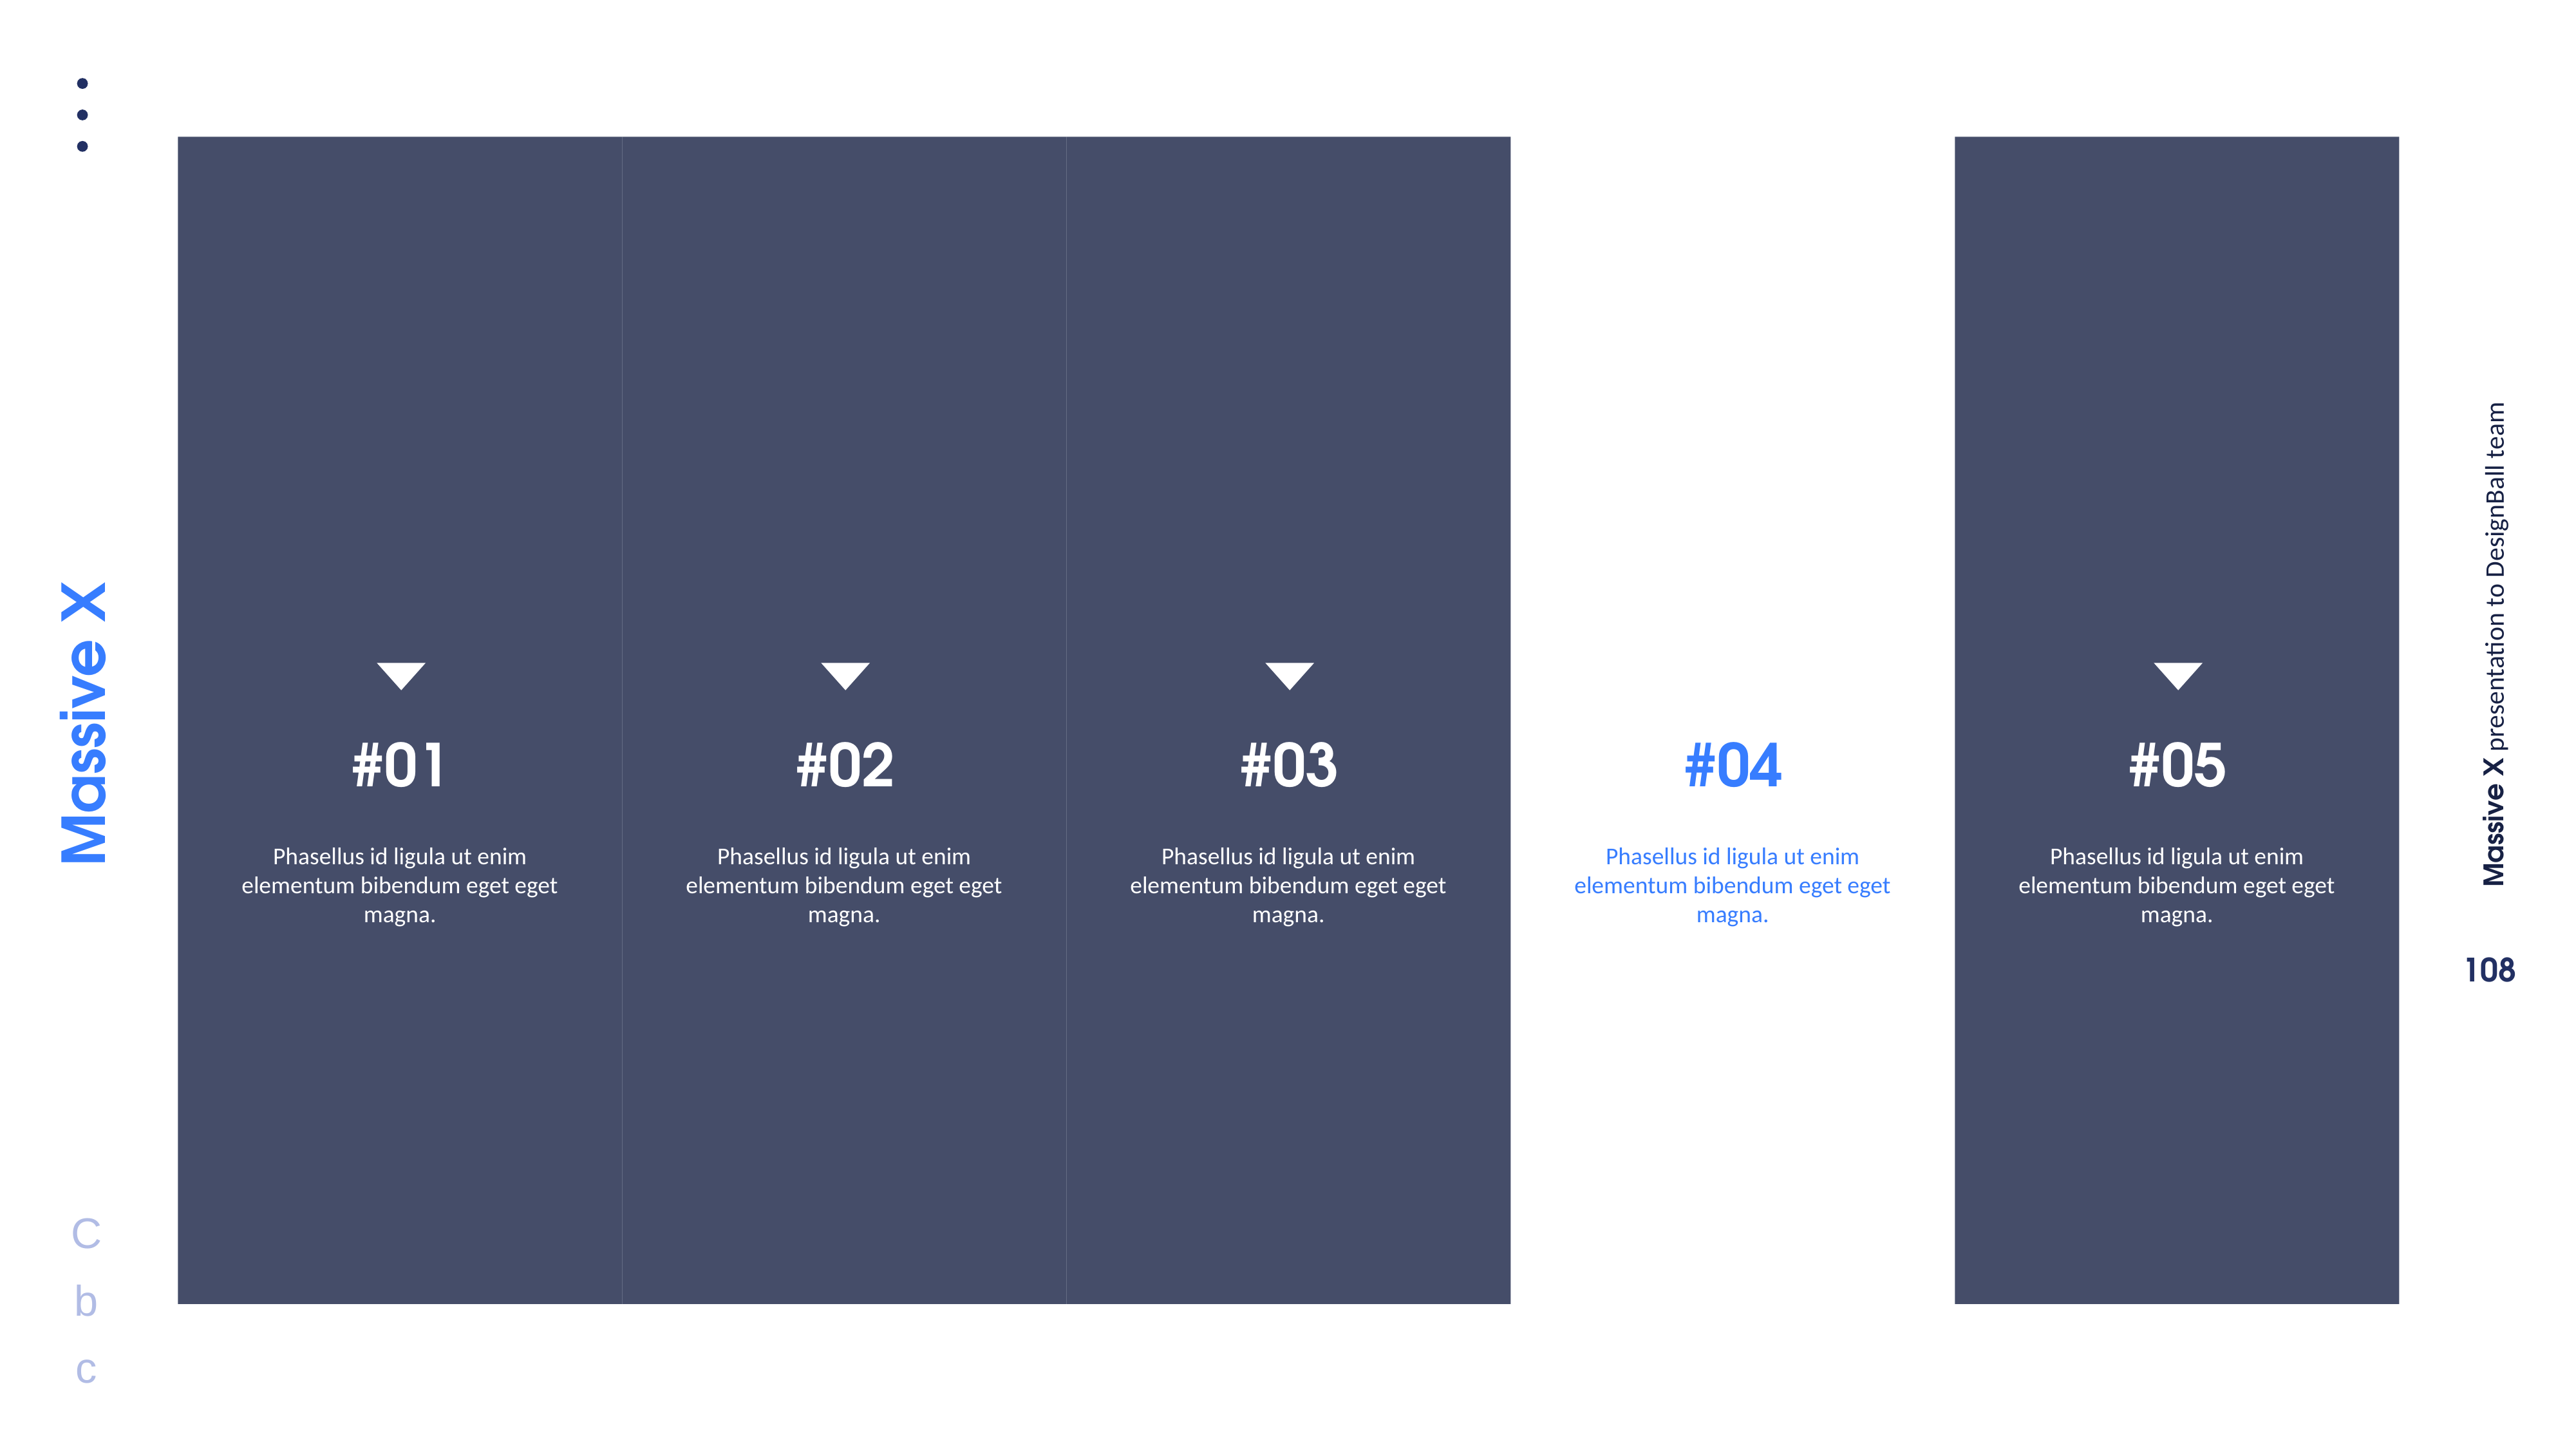

#01
Phasellus id ligula ut enim elementum bibendum eget eget magna.

#02
Phasellus id ligula ut enim elementum bibendum eget eget magna.

#03
Phasellus id ligula ut enim elementum bibendum eget eget magna.

#04
Phasellus id ligula ut enim elementum bibendum eget eget magna.

#05
Phasellus id ligula ut enim elementum bibendum eget eget magna.